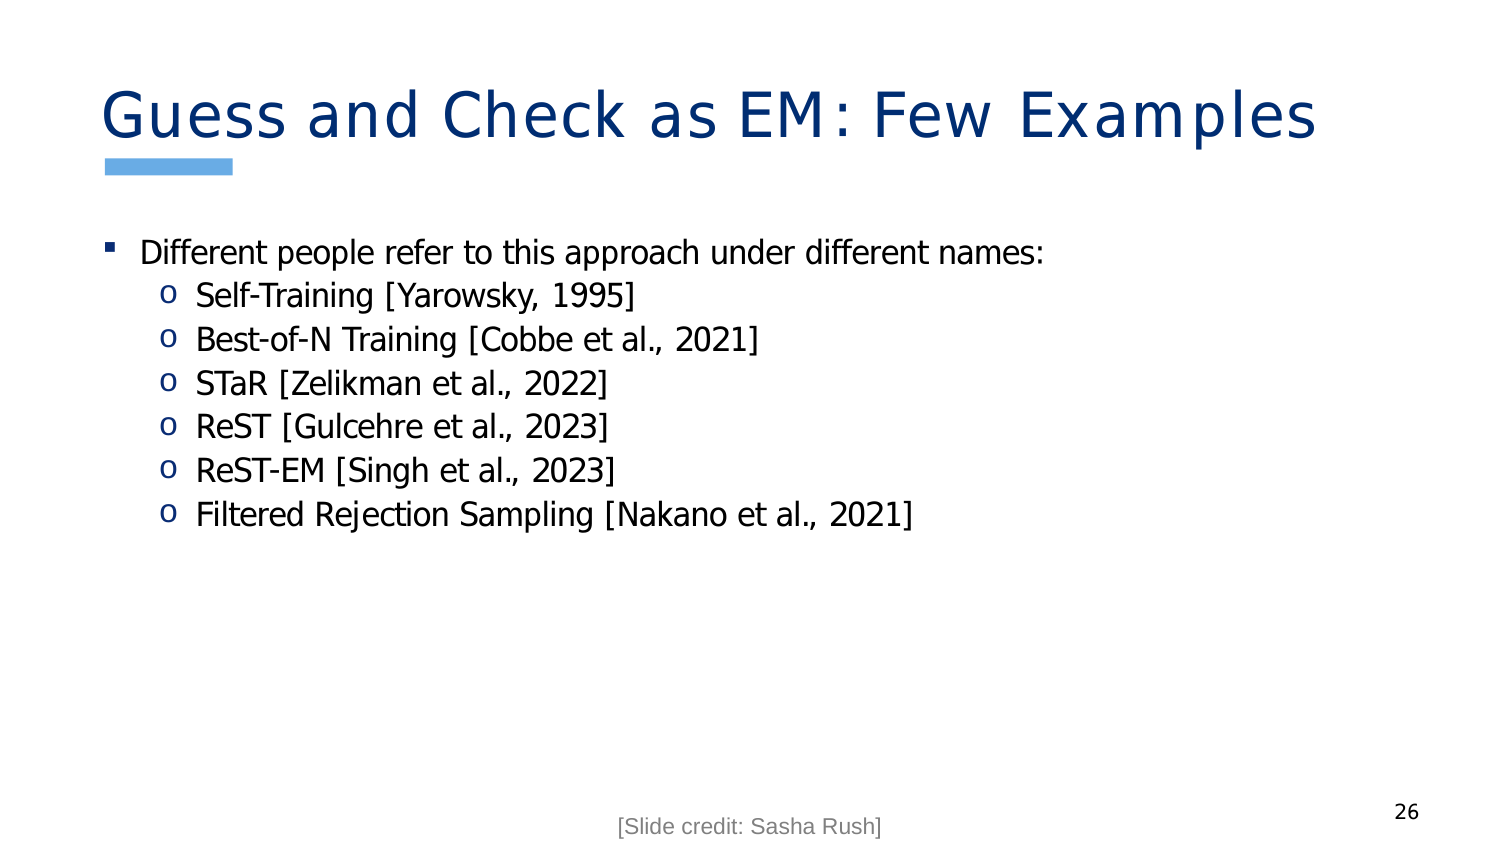

# Guess and Check as EM: Few Examples
Different people refer to this approach under different names:
Self-Training [Yarowsky, 1995]
Best-of-N Training [Cobbe et al., 2021]
STaR [Zelikman et al., 2022]
ReST [Gulcehre et al., 2023]
ReST-EM [Singh et al., 2023]
Filtered Rejection Sampling [Nakano et al., 2021]
[Slide credit: Sasha Rush]